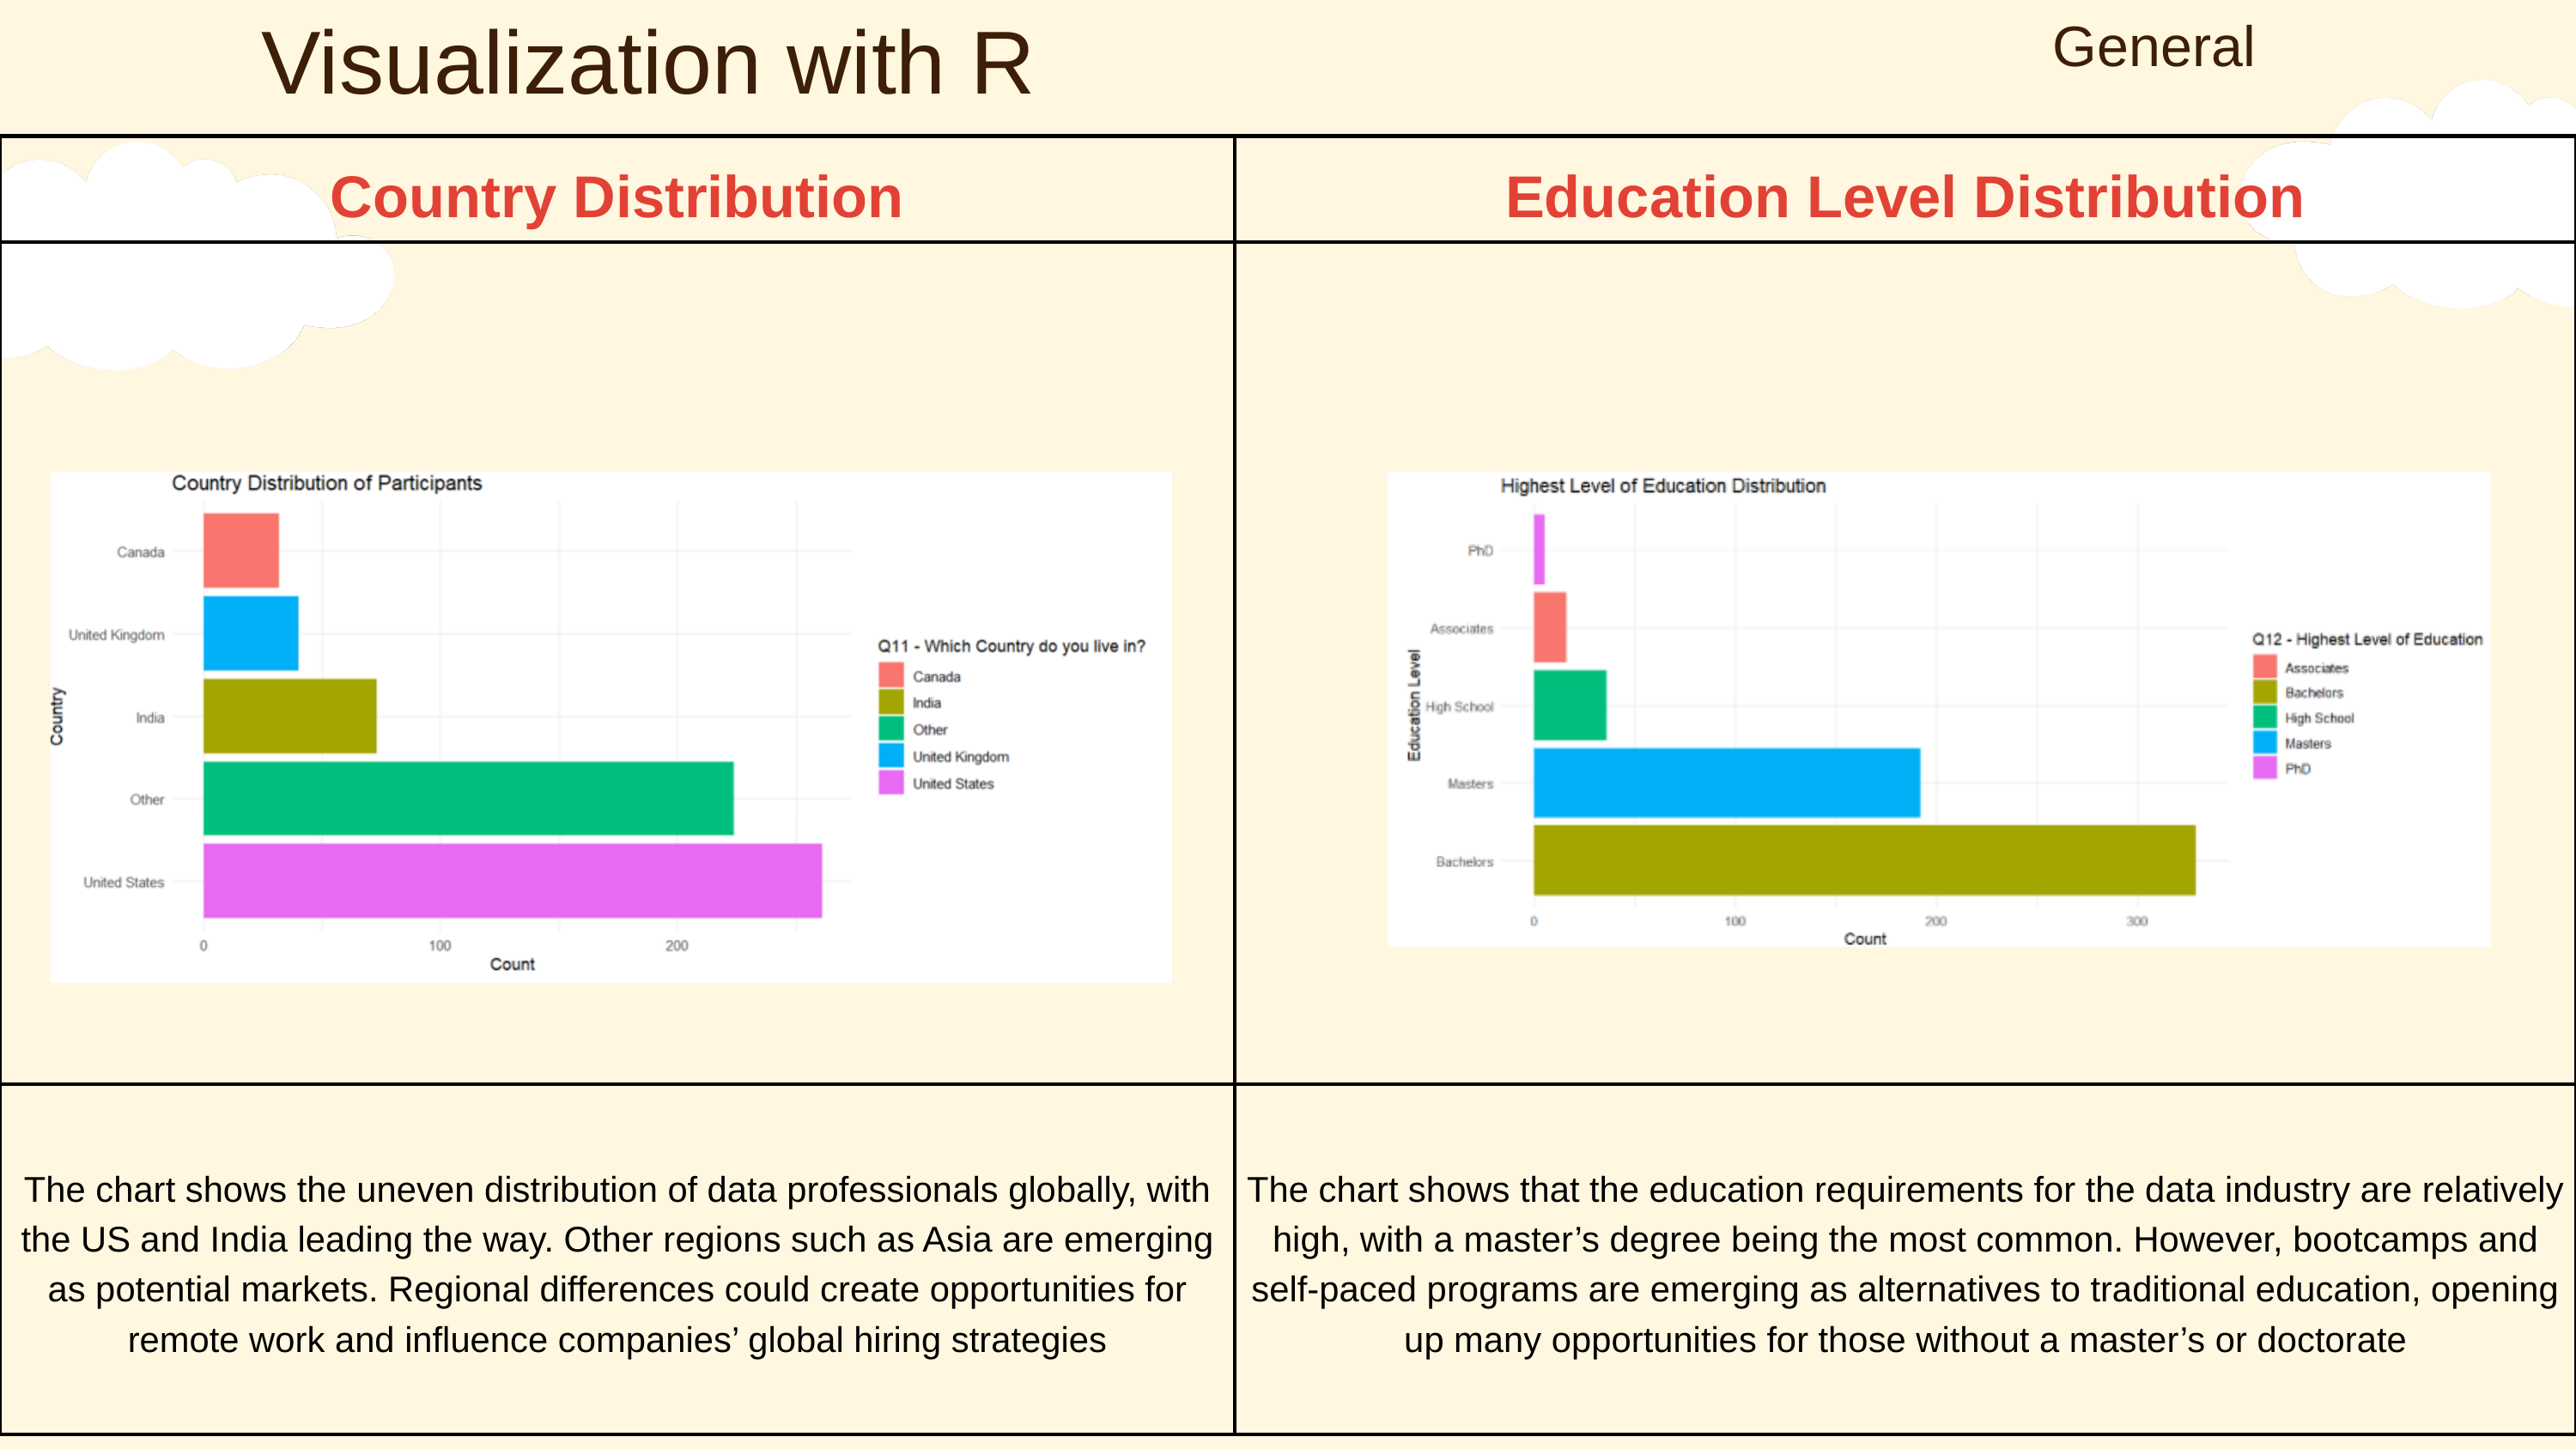

Visualization with R
General

| Country Distribution | Education Level Distribution |
| --- | --- |
|  |  |
| The chart shows the uneven distribution of data professionals globally, with the US and India leading the way. Other regions such as Asia are emerging as potential markets. Regional differences could create opportunities for remote work and influence companies’ global hiring strategies | The chart shows that the education requirements for the data industry are relatively high, with a master’s degree being the most common. However, bootcamps and self-paced programs are emerging as alternatives to traditional education, opening up many opportunities for those without a master’s or doctorate |
| The chart shows the uneven distribution of data professionals globally, with the US and India leading the way. Other regions such as Asia are emerging as potential markets. Regional differences could create opportunities for remote work and influence companies’ global hiring strategies | The chart shows that the education requirements for the data industry are relatively high, with a master’s degree being the most common. However, bootcamps and self-paced programs are emerging as alternatives to traditional education, opening up many opportunities for those without a master’s or doctorate |